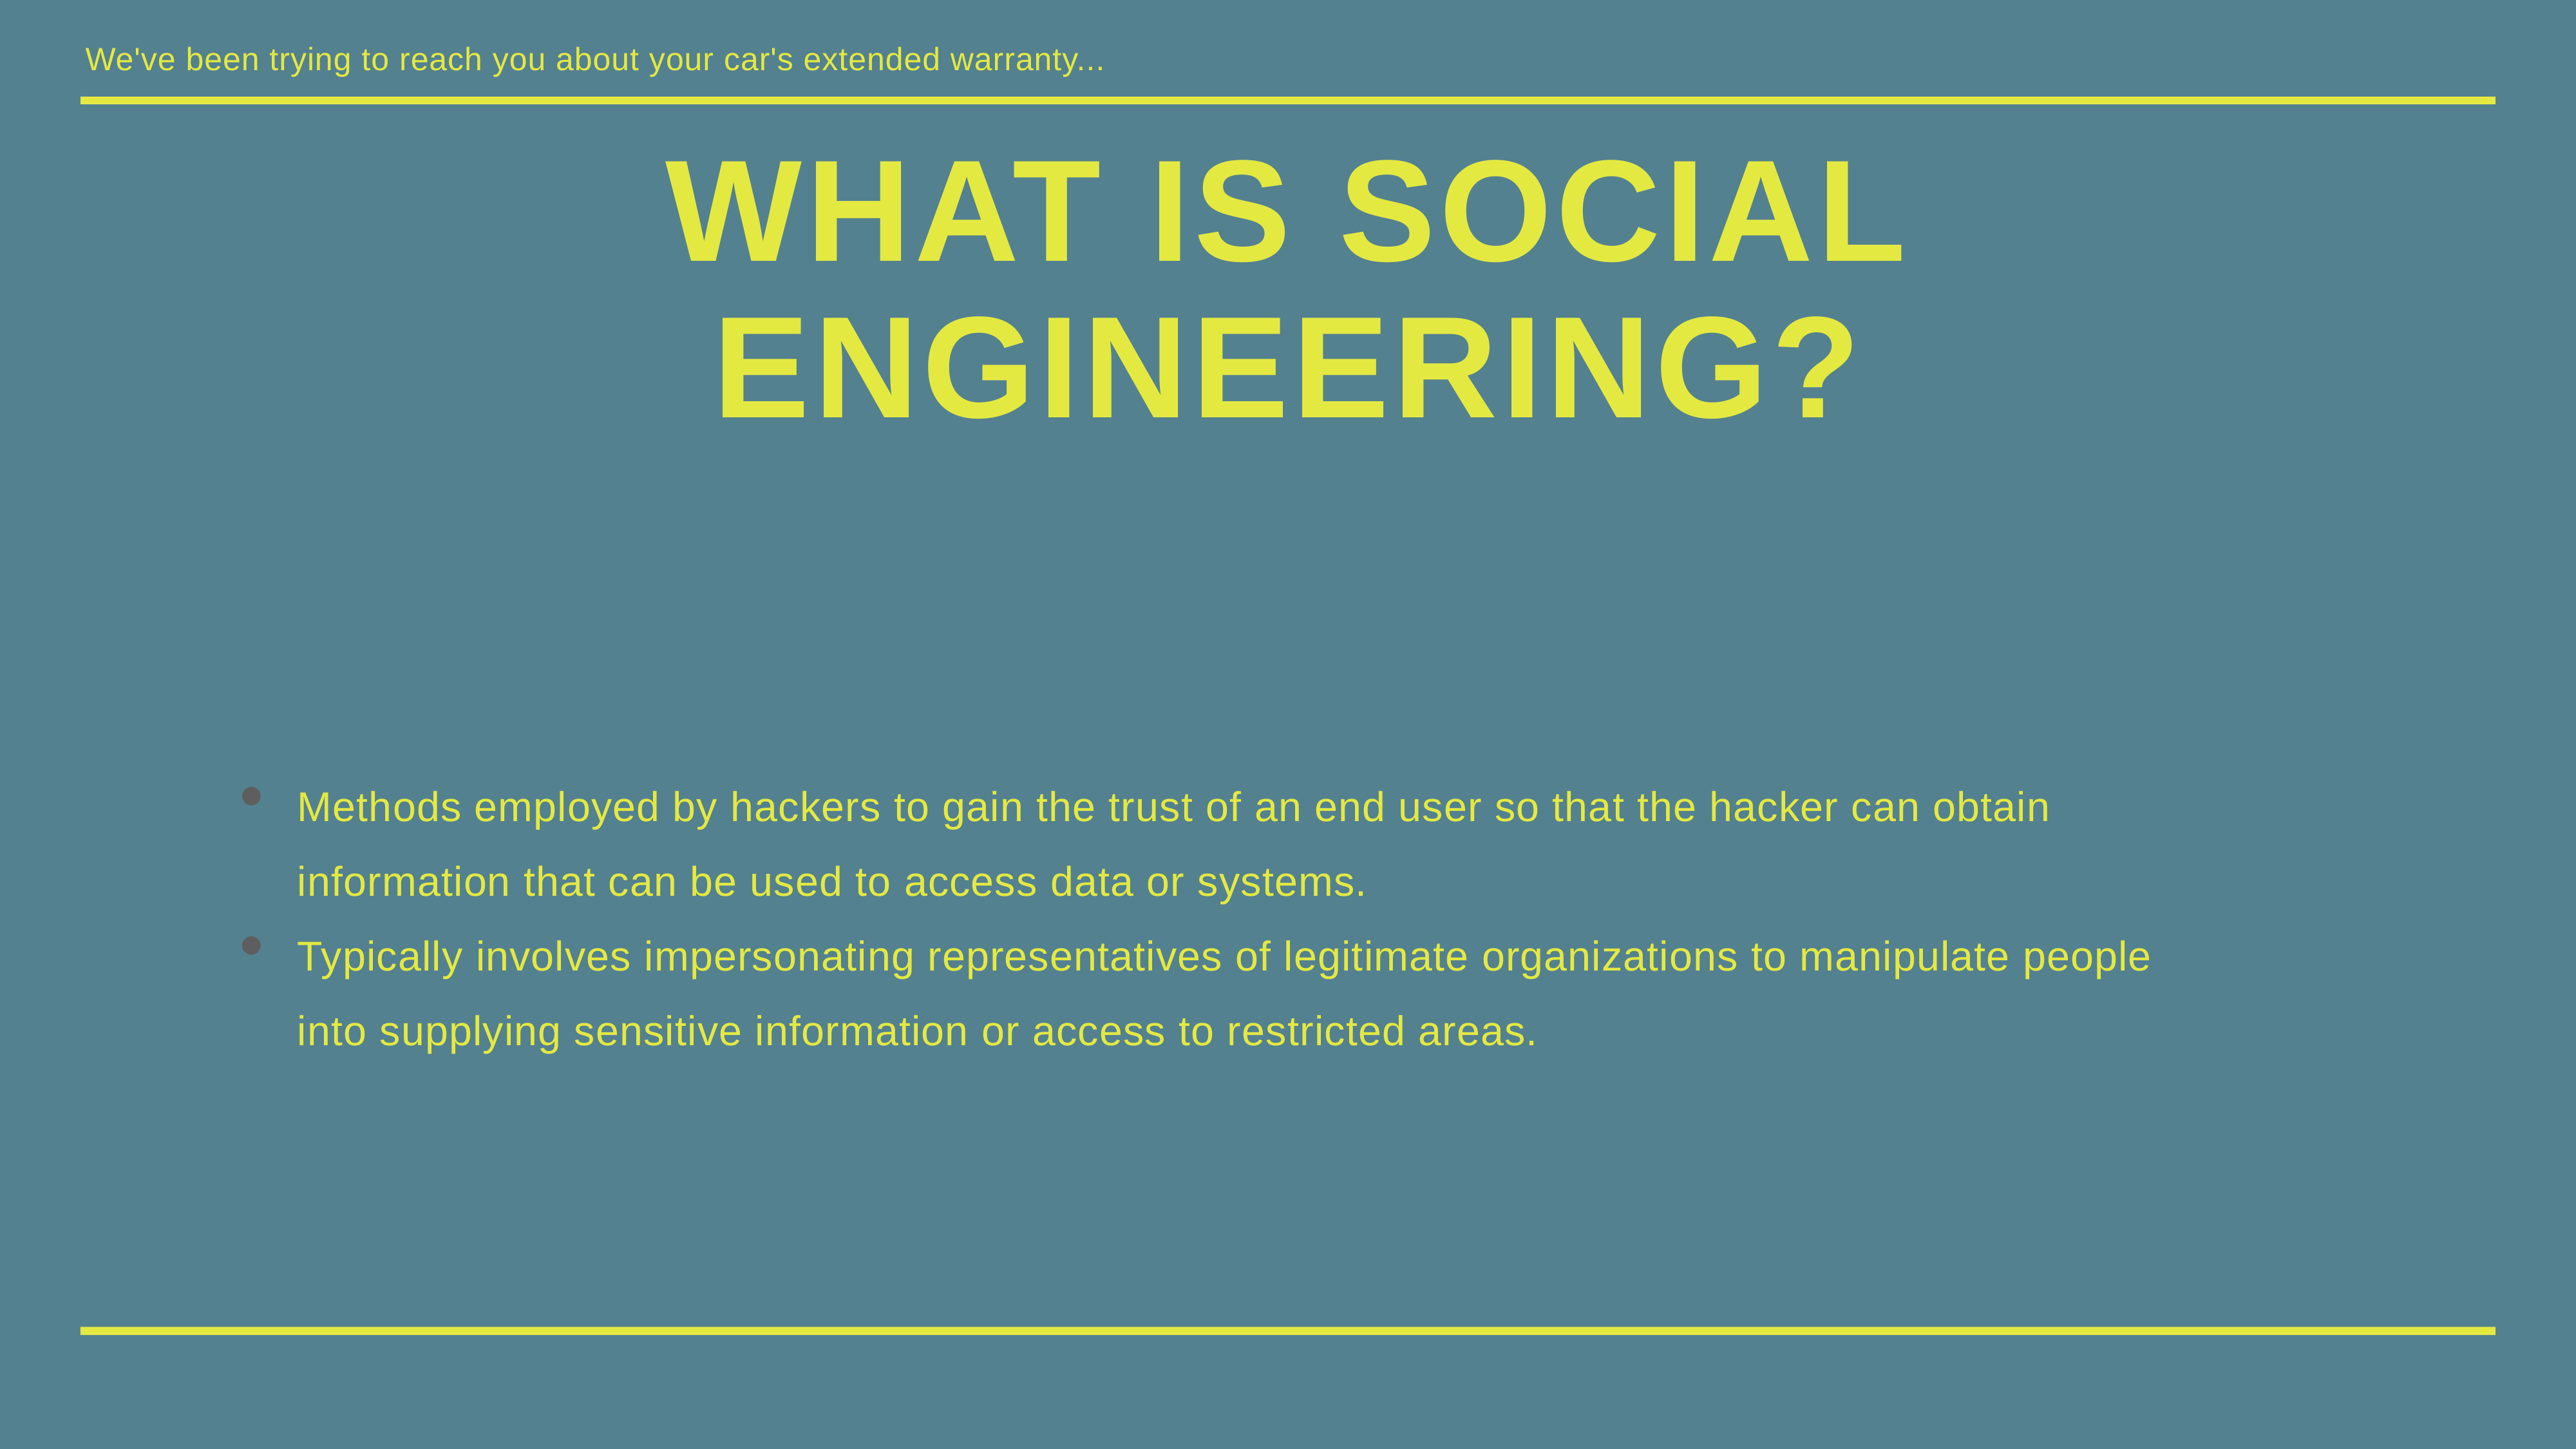

We've been trying to reach you about your car's extended warranty...
# What is social engineering?
Methods employed by hackers to gain the trust of an end user so that the hacker can obtain information that can be used to access data or systems.
Typically involves impersonating representatives of legitimate organizations to manipulate people into supplying sensitive information or access to restricted areas.